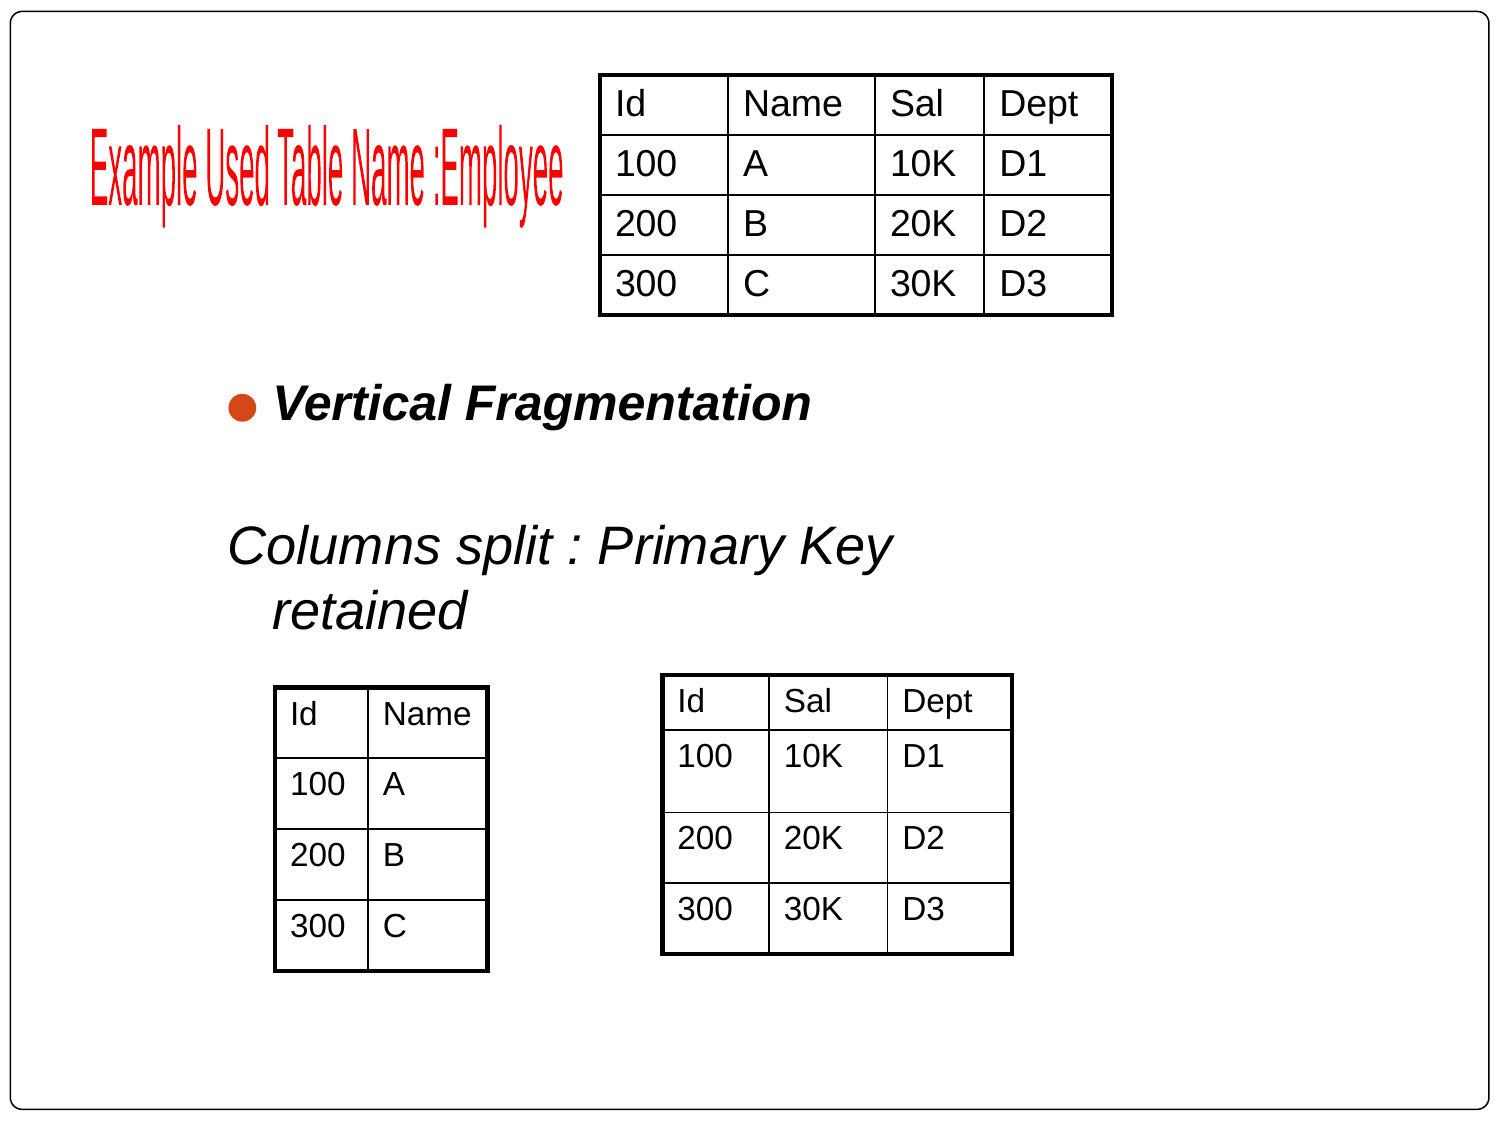

| Id | Name | Sal | Dept |
| --- | --- | --- | --- |
| 100 | A | 10K | D1 |
| 200 | B | 20K | D2 |
| 300 | C | 30K | D3 |
Example Used Table Name :Employee

Vertical Fragmentation

Columns split : Primary Key retained
| Id | Sal | Dept |
| --- | --- | --- |
| 100 | 10K | D1 |
| 200 | 20K | D2 |
| 300 | 30K | D3 |
| Id | Name |
| --- | --- |
| 100 | A |
| 200 | B |
| 300 | C |